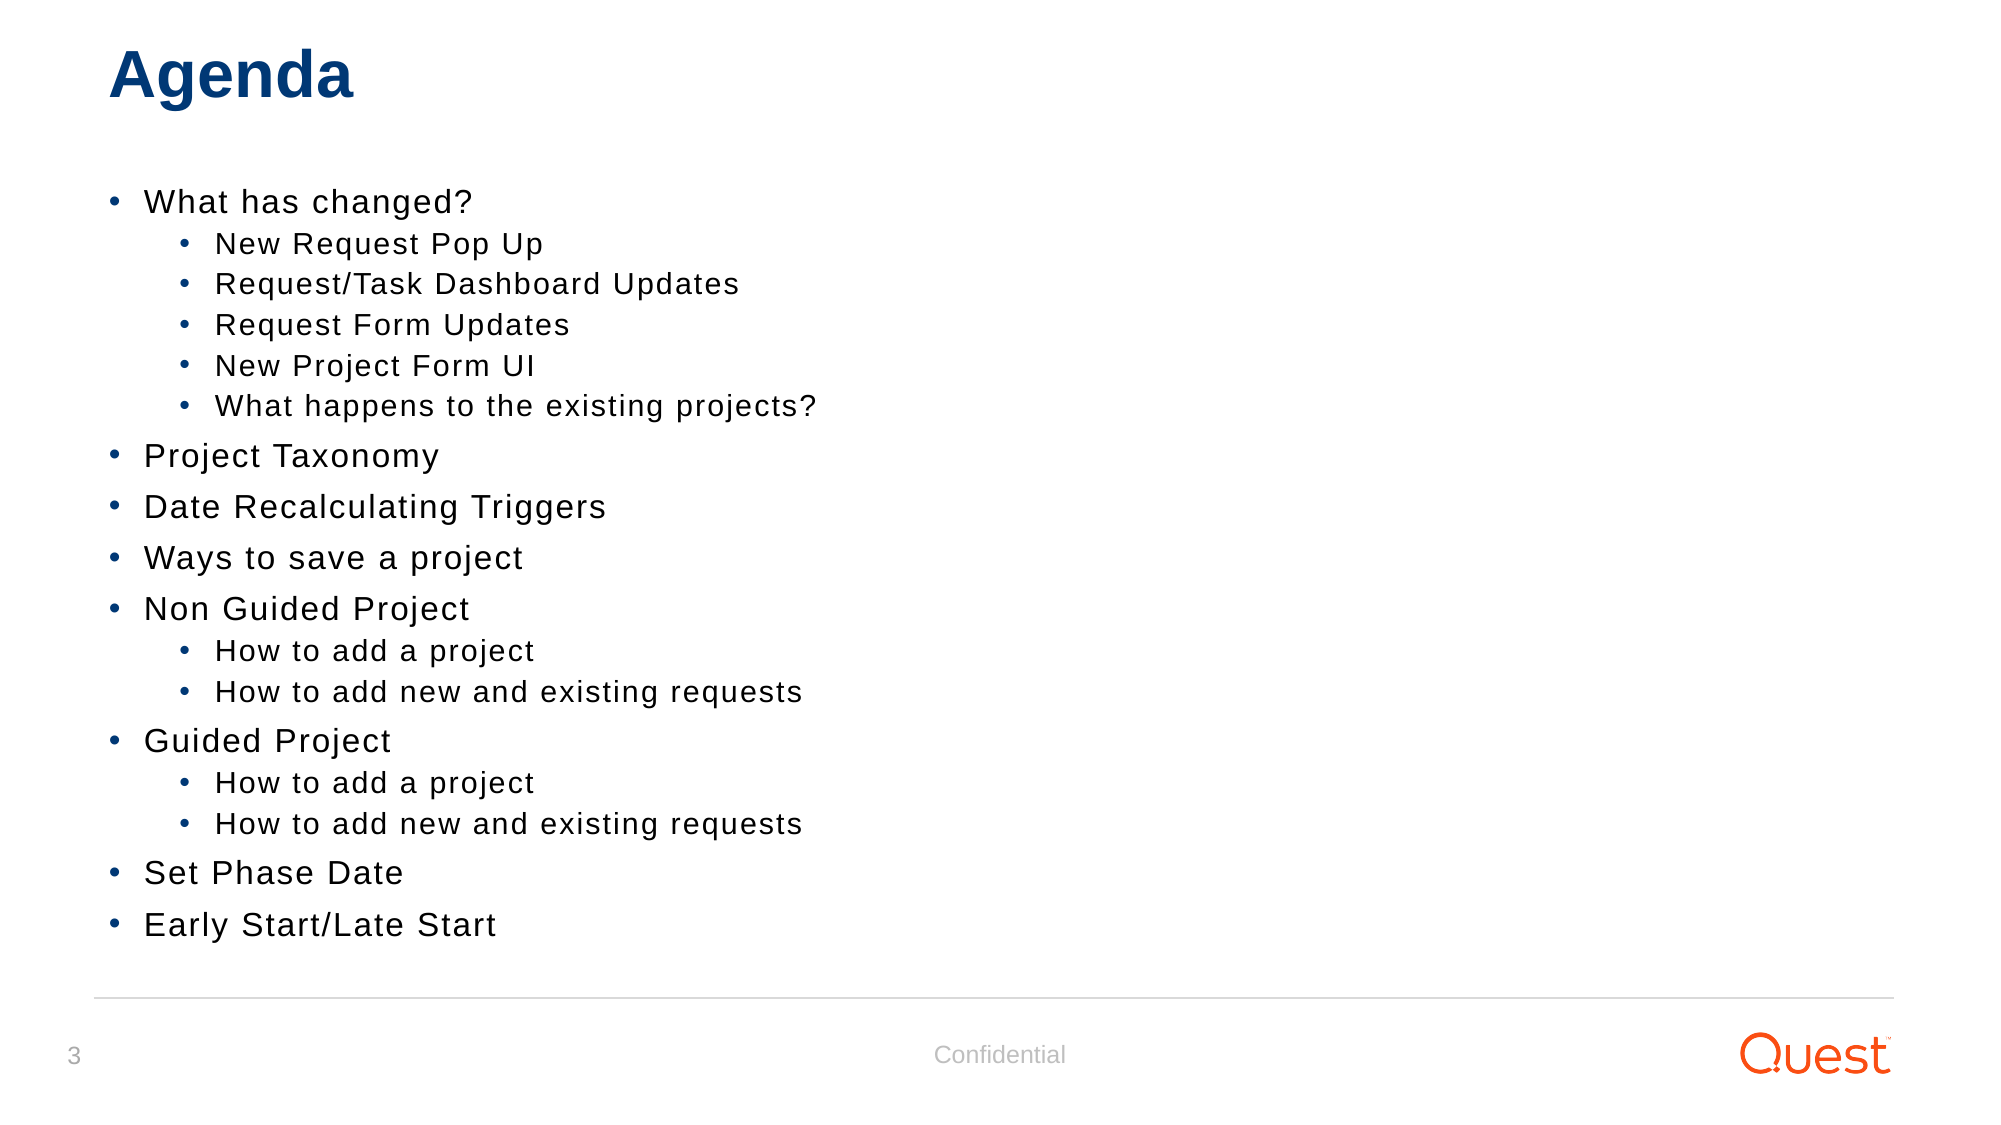

Agenda
What has changed?
New Request Pop Up
Request/Task Dashboard Updates
Request Form Updates
New Project Form UI
What happens to the existing projects?
Project Taxonomy
Date Recalculating Triggers
Ways to save a project
Non Guided Project
How to add a project
How to add new and existing requests
Guided Project
How to add a project
How to add new and existing requests
Set Phase Date
Early Start/Late Start